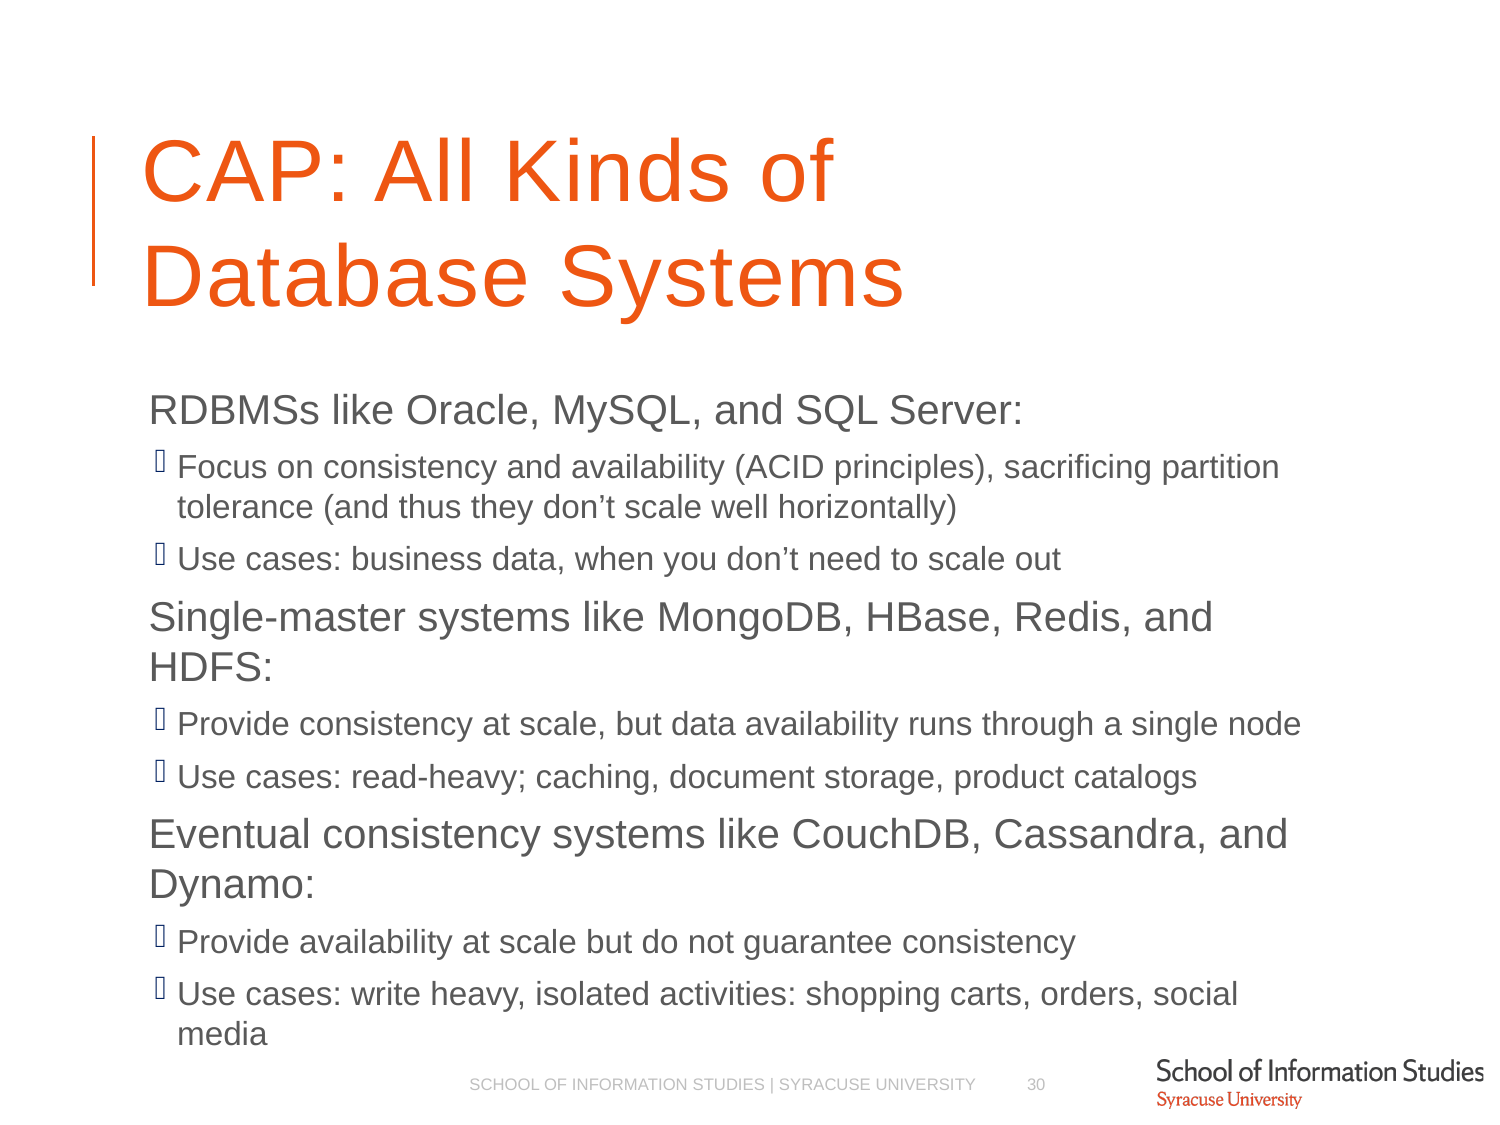

# CAP: All Kinds of Database Systems
RDBMSs like Oracle, MySQL, and SQL Server:
Focus on consistency and availability (ACID principles), sacrificing partition tolerance (and thus they don’t scale well horizontally)
Use cases: business data, when you don’t need to scale out
Single-master systems like MongoDB, HBase, Redis, and HDFS:
Provide consistency at scale, but data availability runs through a single node
Use cases: read-heavy; caching, document storage, product catalogs
Eventual consistency systems like CouchDB, Cassandra, and Dynamo:
Provide availability at scale but do not guarantee consistency
Use cases: write heavy, isolated activities: shopping carts, orders, social media
School of Information Studies | Syracuse University
30